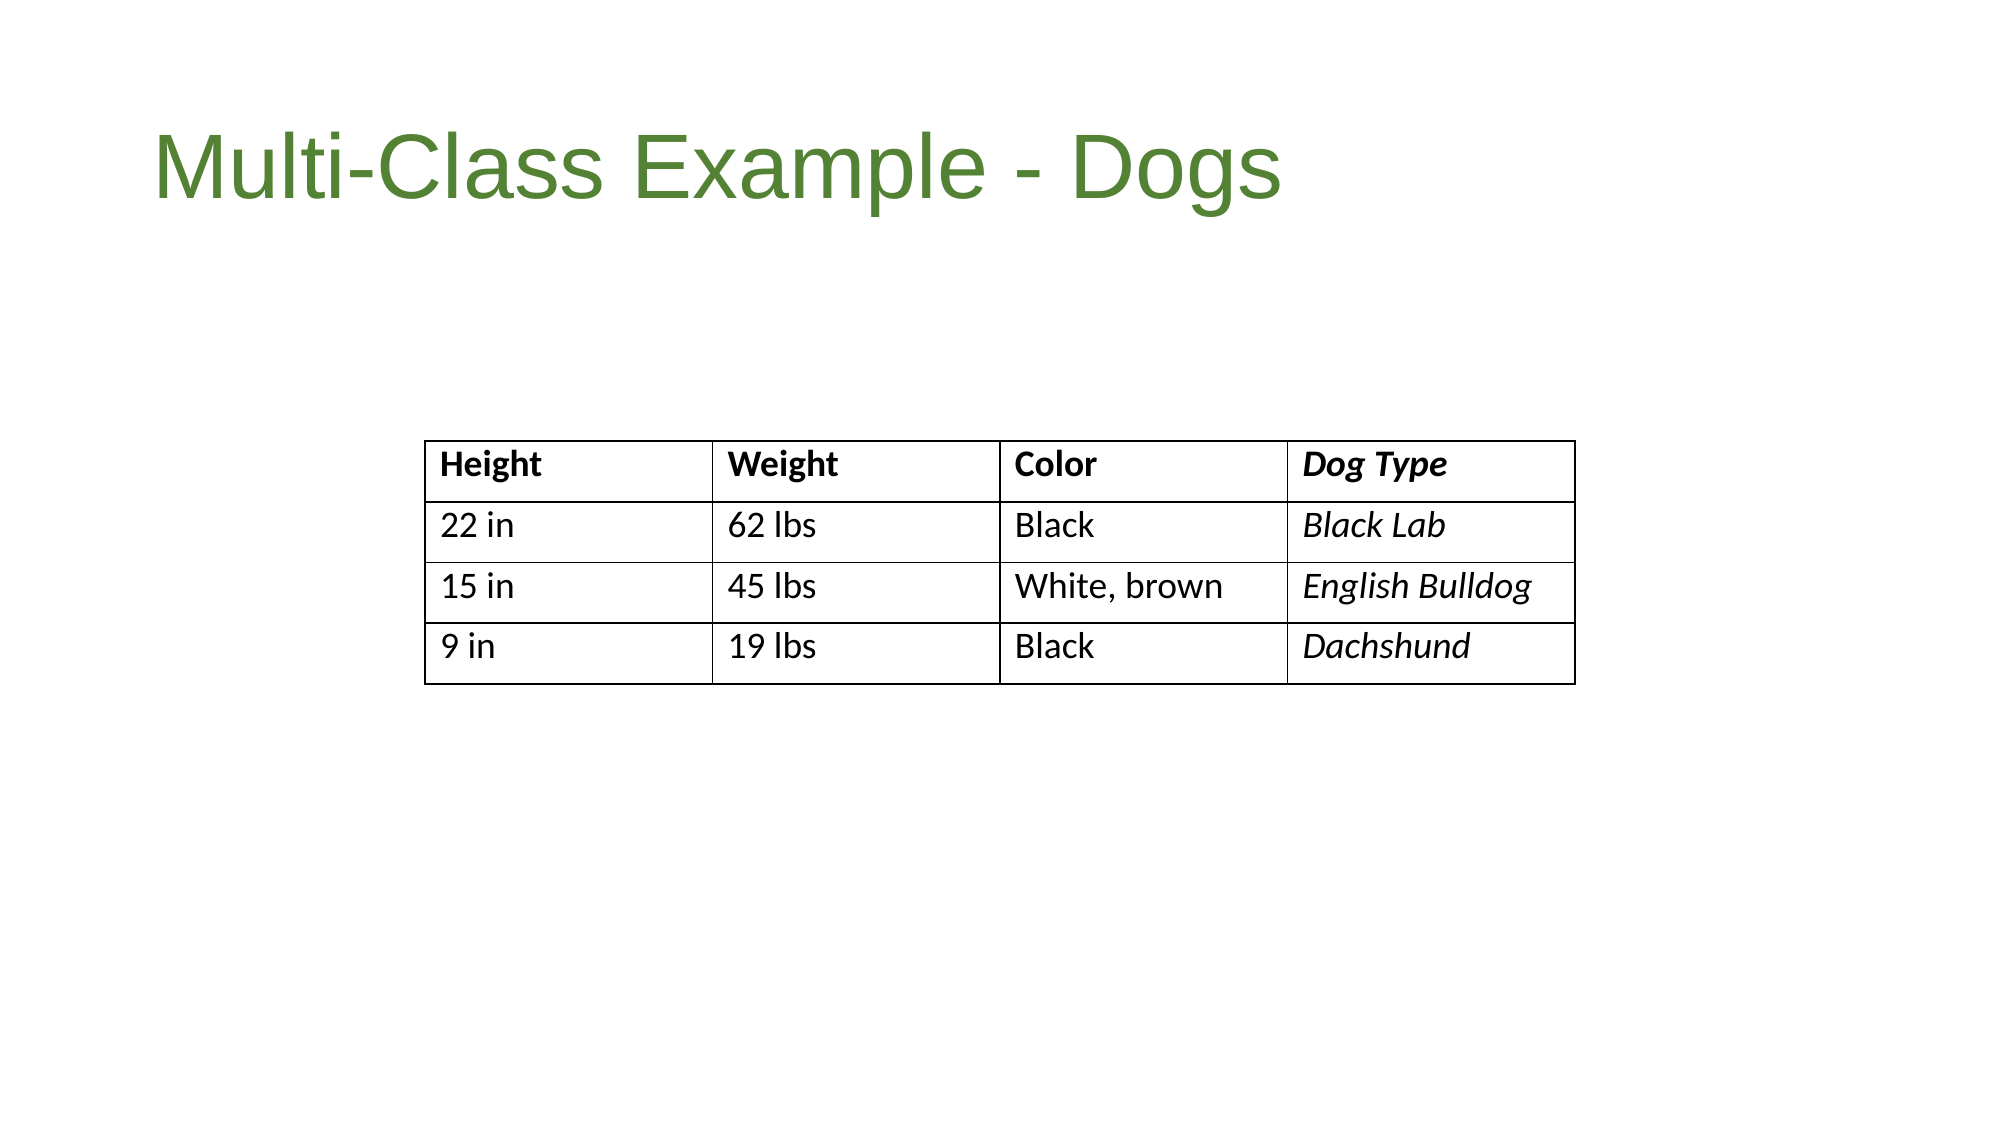

# Multi-Class Example - Dogs
| Height | Weight | Color | Dog Type |
| --- | --- | --- | --- |
| 22 in | 62 lbs | Black | Black Lab |
| 15 in | 45 lbs | White, brown | English Bulldog |
| 9 in | 19 lbs | Black | Dachshund |